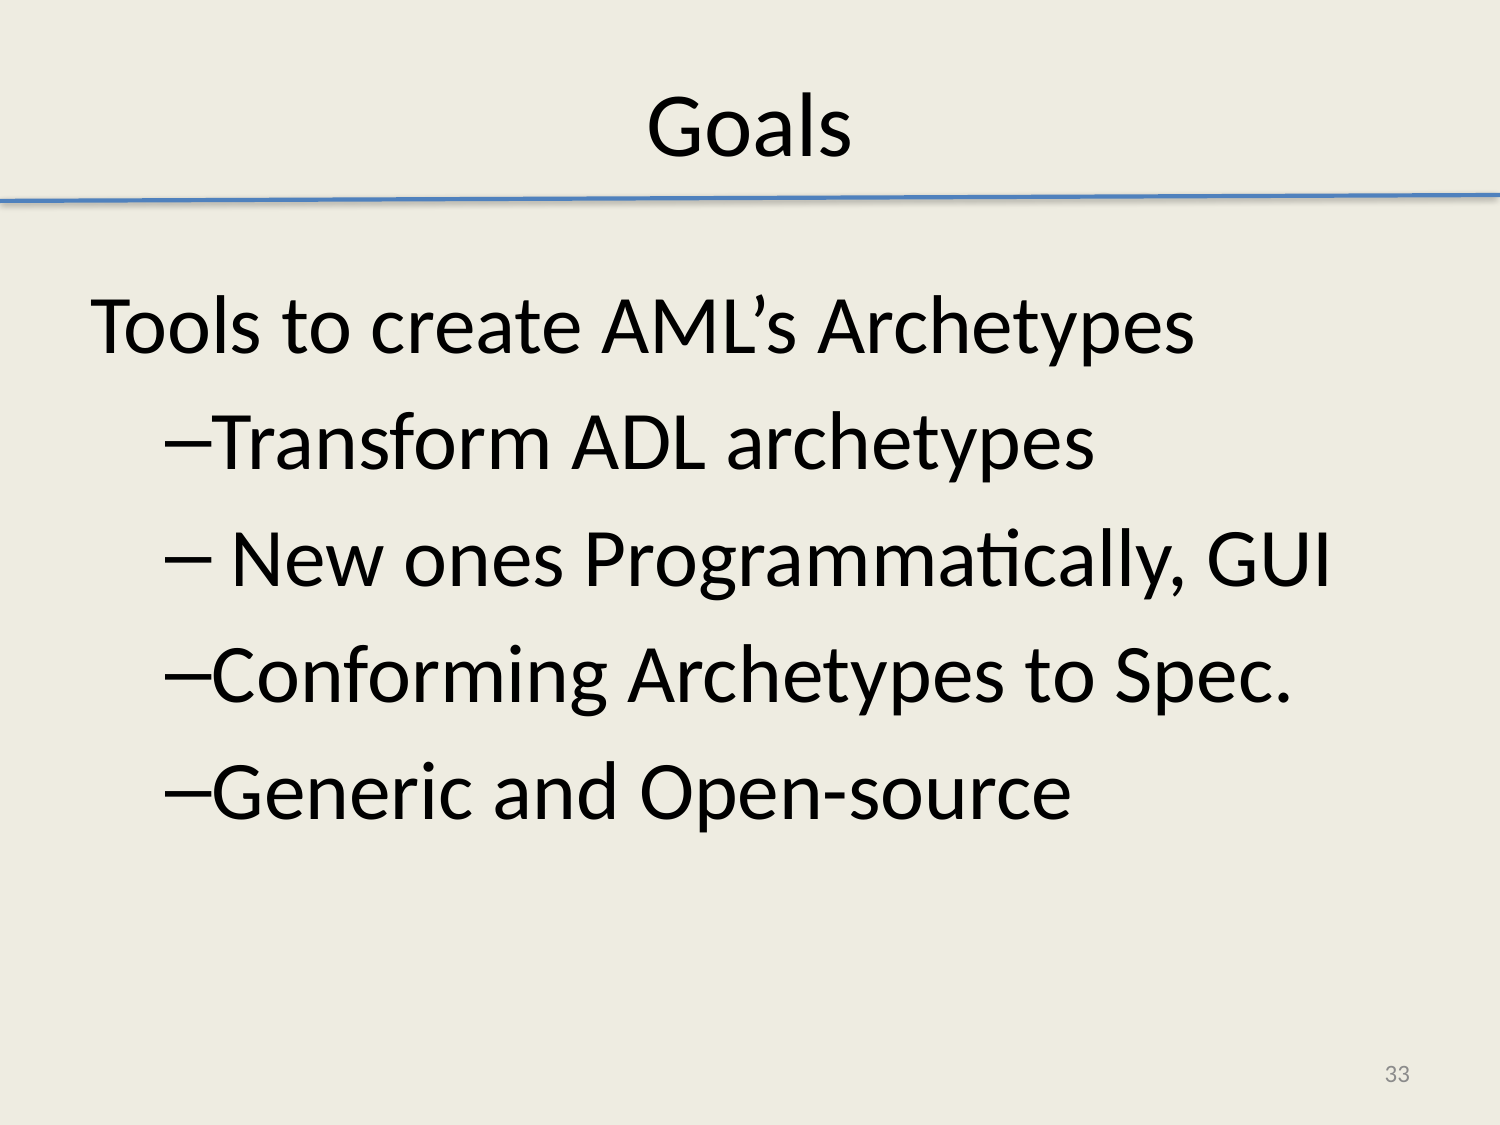

Goals
Tools to create AML’s Archetypes
Transform ADL archetypes
 New ones Programmatically, GUI
Conforming Archetypes to Spec.
Generic and Open-source

33